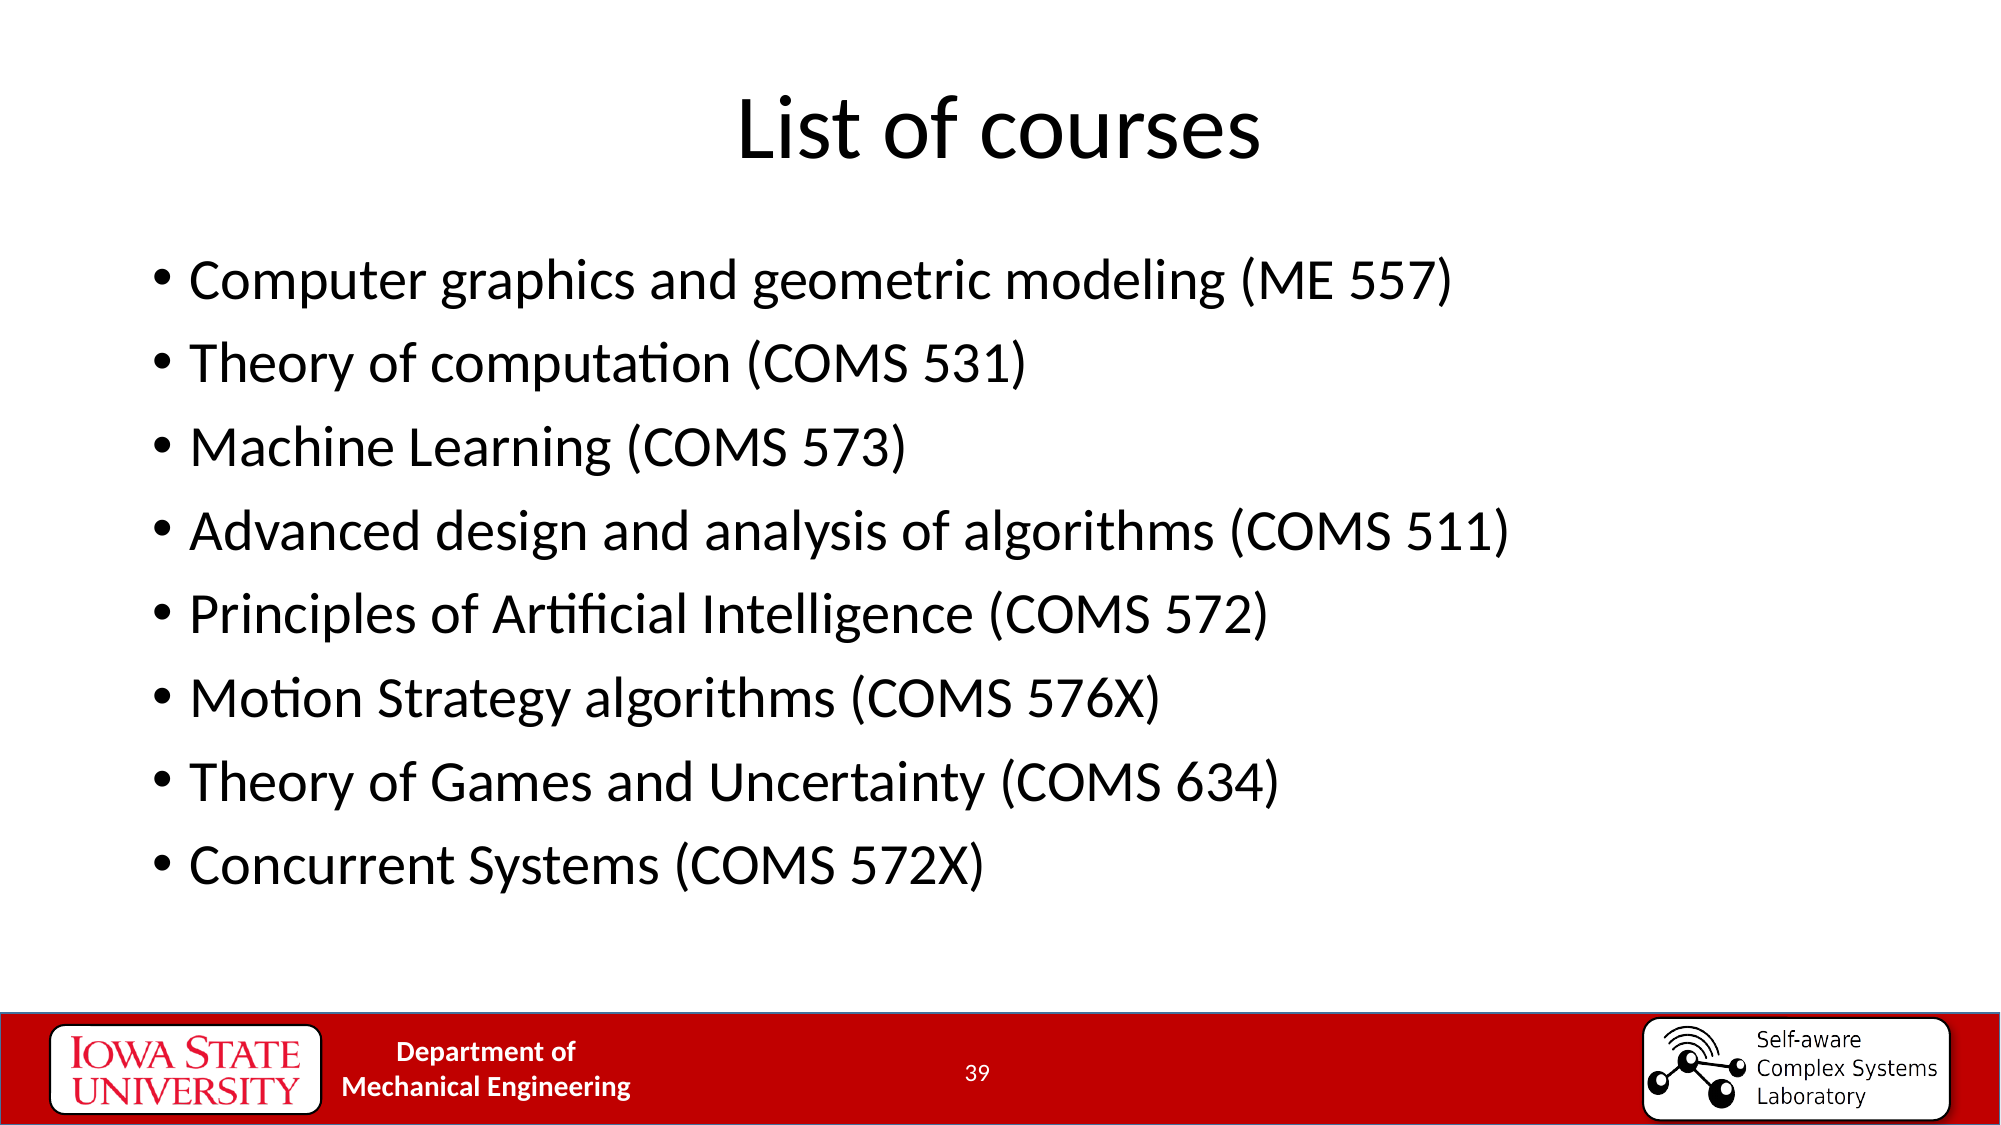

# List of courses
Computer graphics and geometric modeling (ME 557)
Theory of computation (COMS 531)
Machine Learning (COMS 573)
Advanced design and analysis of algorithms (COMS 511)
Principles of Artificial Intelligence (COMS 572)
Motion Strategy algorithms (COMS 576X)
Theory of Games and Uncertainty (COMS 634)
Concurrent Systems (COMS 572X)
39